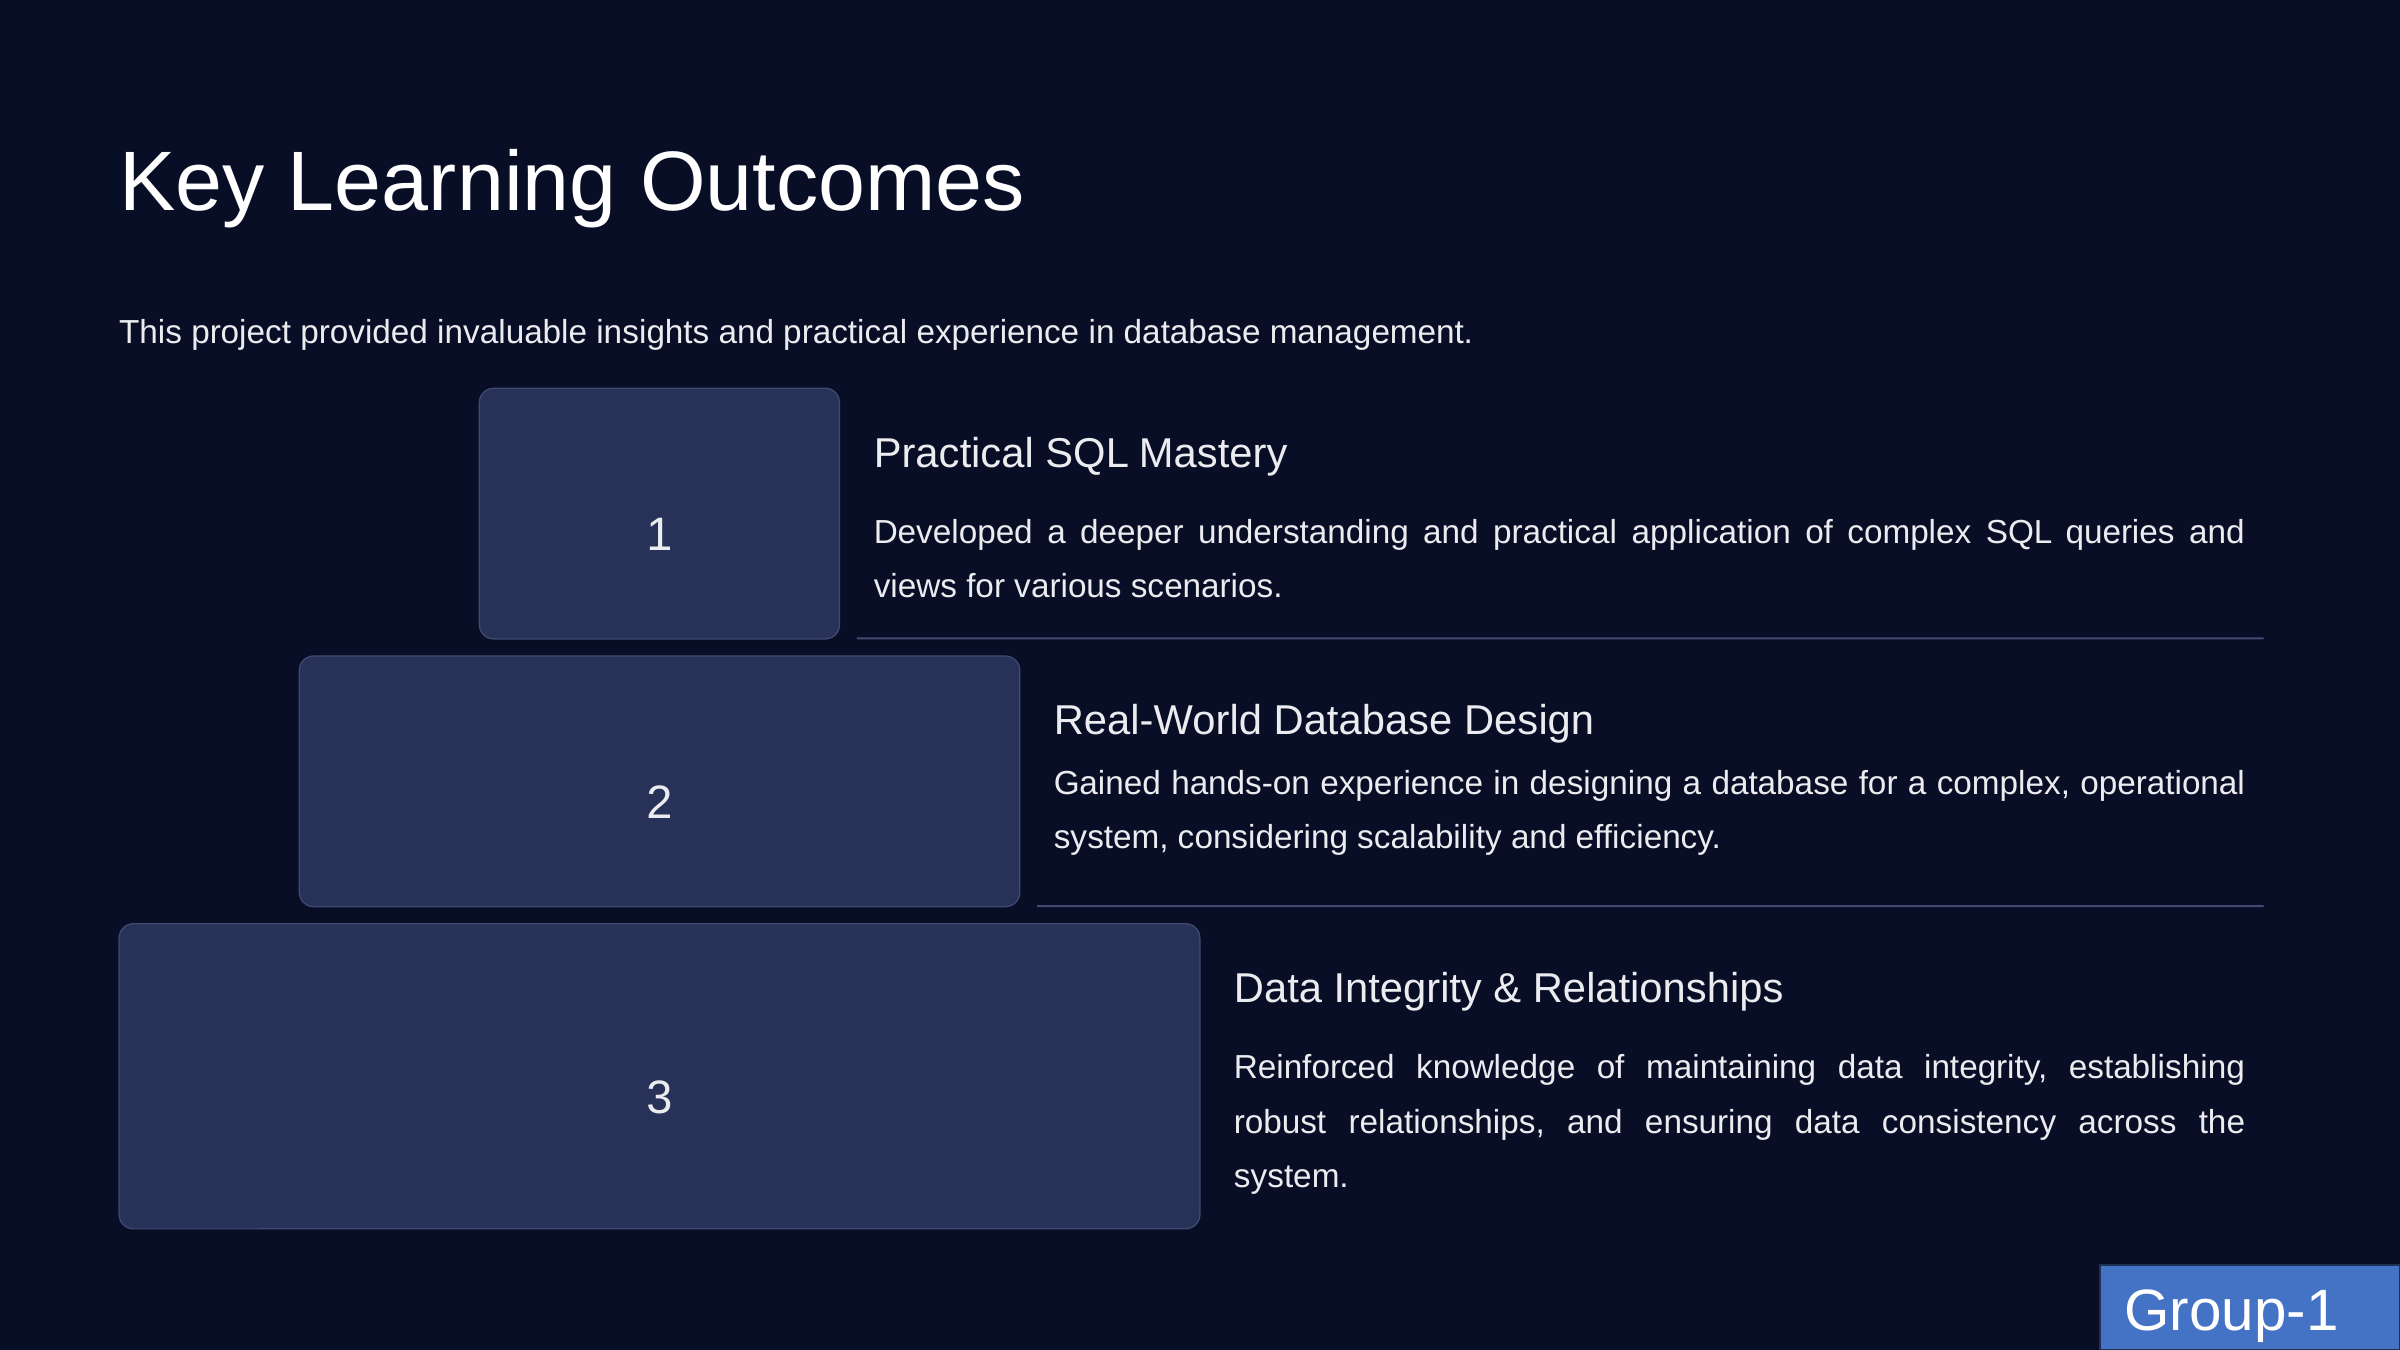

Key Learning Outcomes
This project provided invaluable insights and practical experience in database management.

Practical SQL Mastery
1
Developed a deeper understanding and practical application of complex SQL queries and views for various scenarios.

Real-World Database Design
Gained hands-on experience in designing a database for a complex, operational system, considering scalability and efficiency.
2

Data Integrity & Relationships
Reinforced knowledge of maintaining data integrity, establishing robust relationships, and ensuring data consistency across the system.
3

Group-1